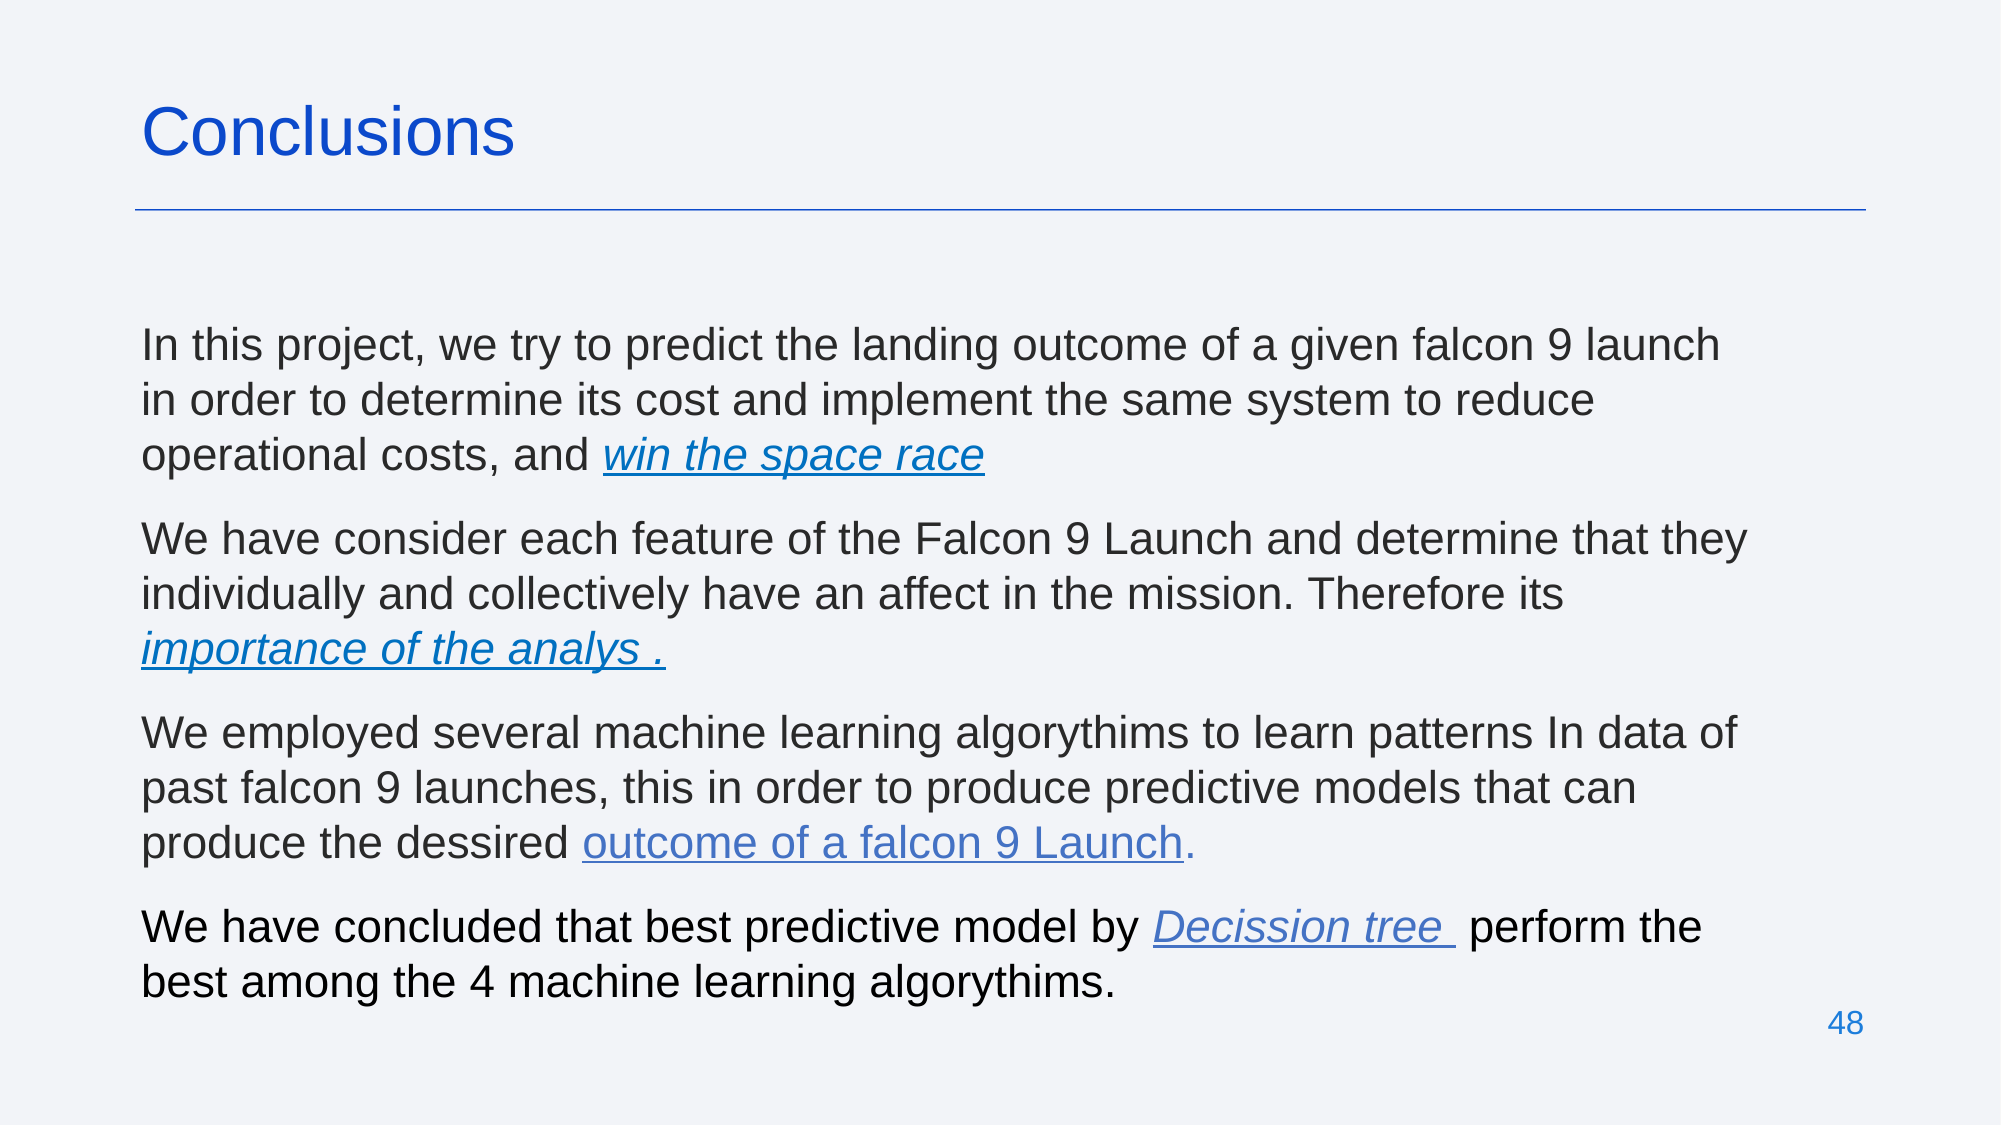

Conclusions
In this project, we try to predict the landing outcome of a given falcon 9 launch in order to determine its cost and implement the same system to reduce operational costs, and win the space race
We have consider each feature of the Falcon 9 Launch and determine that they individually and collectively have an affect in the mission. Therefore its importance of the analys .
We employed several machine learning algorythims to learn patterns In data of past falcon 9 launches, this in order to produce predictive models that can produce the dessired outcome of a falcon 9 Launch.
We have concluded that best predictive model by Decission tree  perform the best among the 4 machine learning algorythims.

48